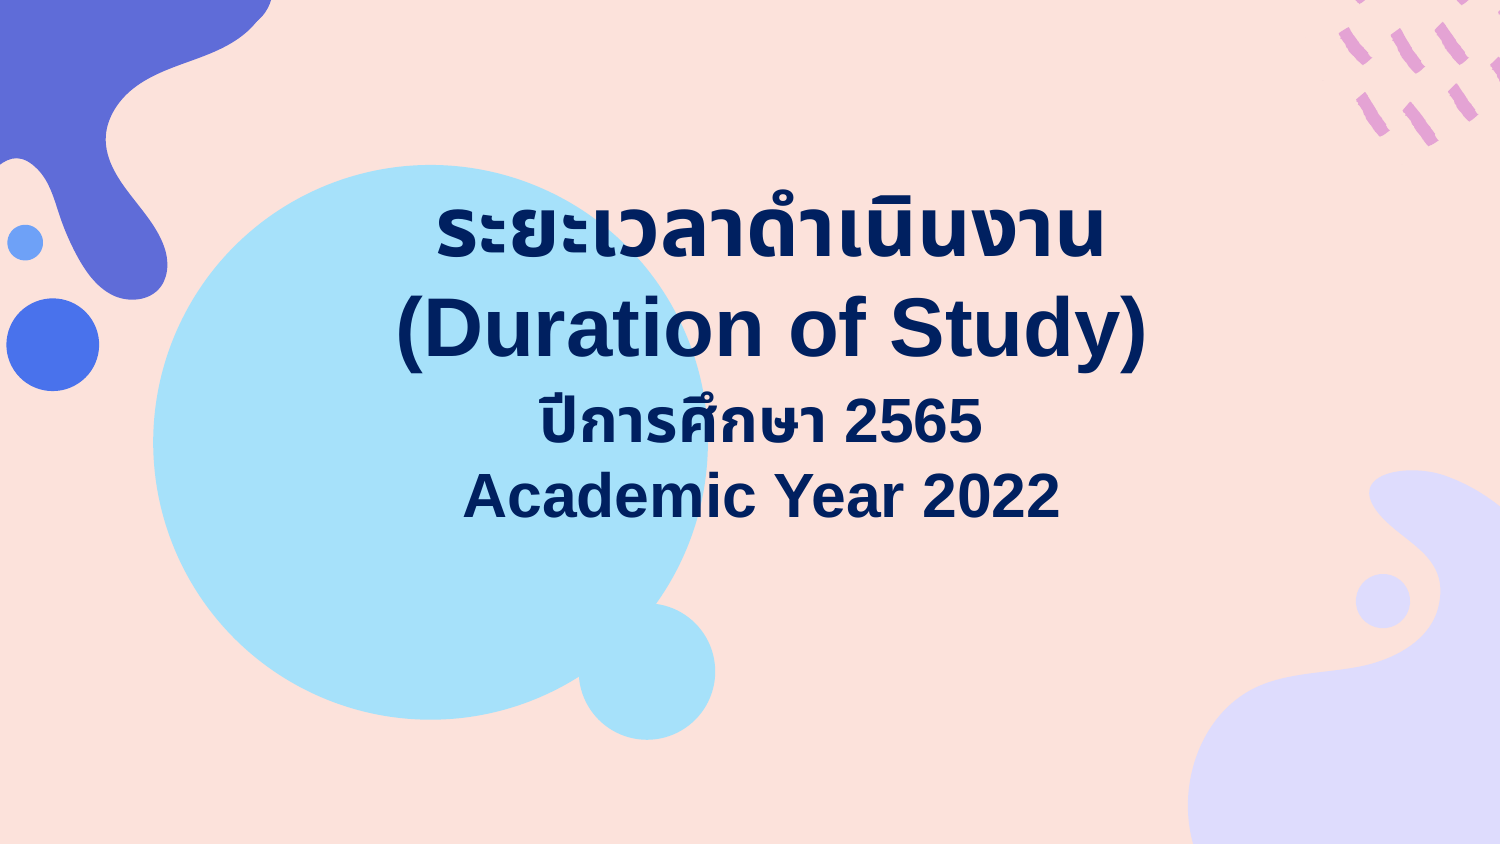

# ระยะเวลาดำเนินงาน (Duration of Study)

 ปีการศึกษา 2565
 Academic Year 2022